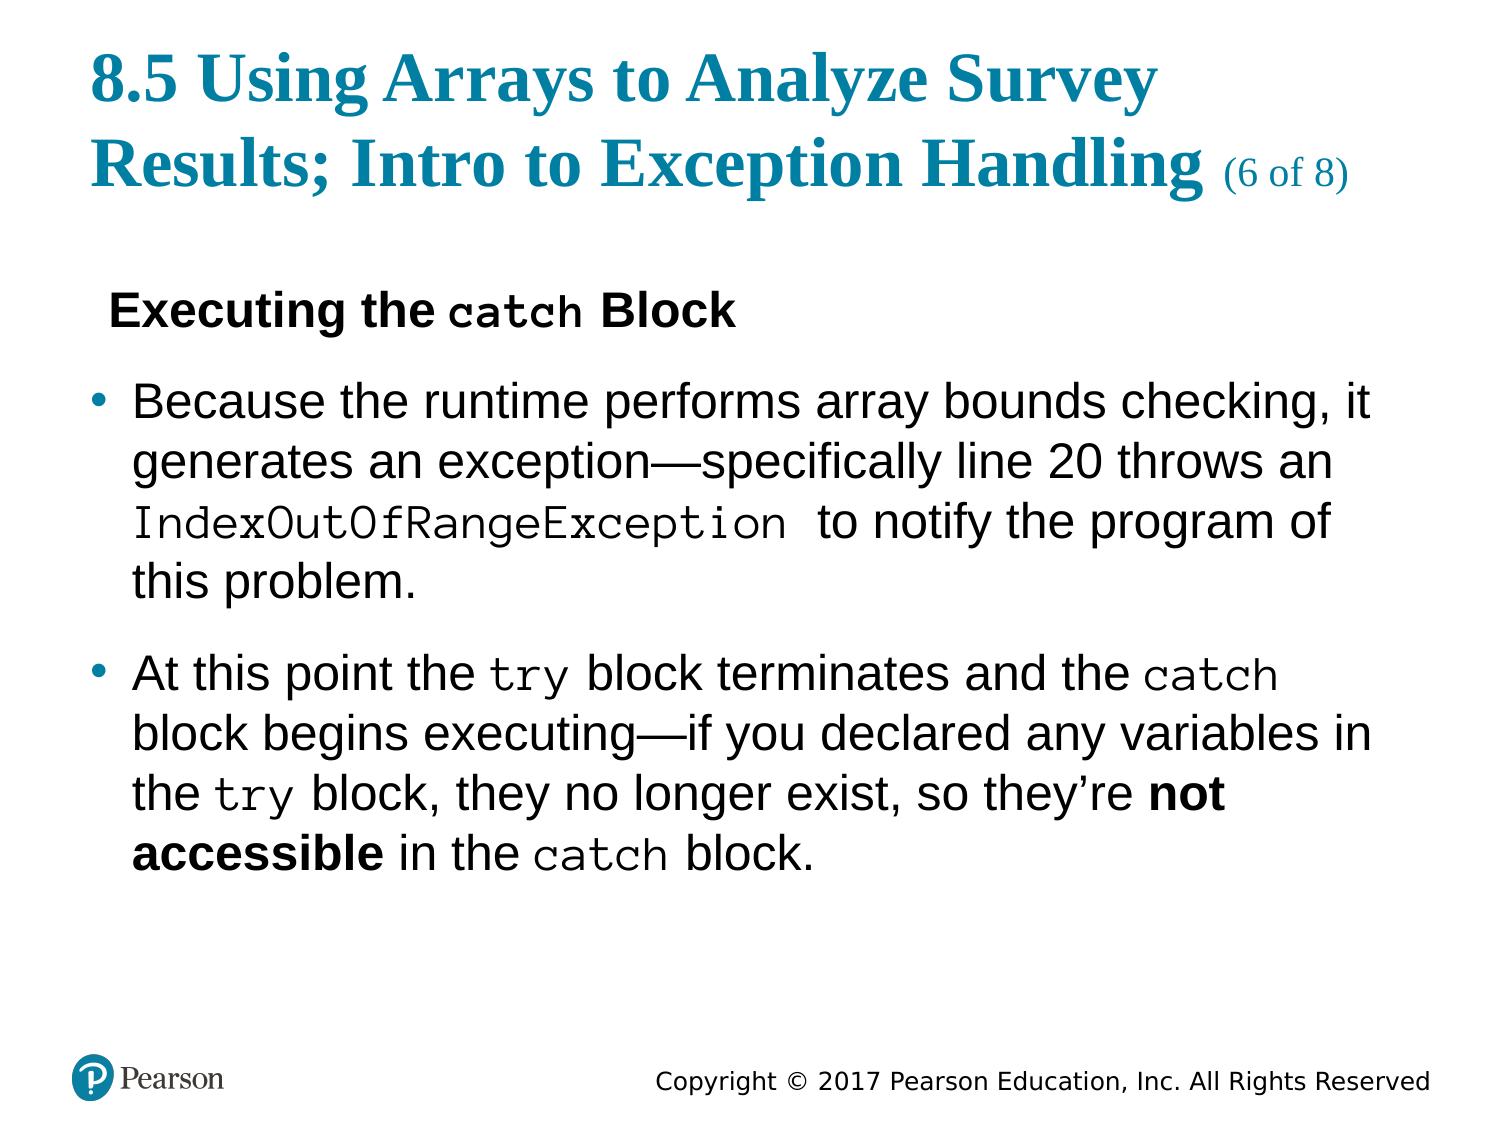

# 8.5 Using Arrays to Analyze Survey Results; Intro to Exception Handling (6 of 8)
Executing the catch Block
Because the runtime performs array bounds checking, it generates an exception—specifically line 20 throws an Index Out Of Range Exception to notify the program of this problem.
At this point the try block terminates and the catch block begins executing—if you declared any variables in the try block, they no longer exist, so they’re not accessible in the catch block.